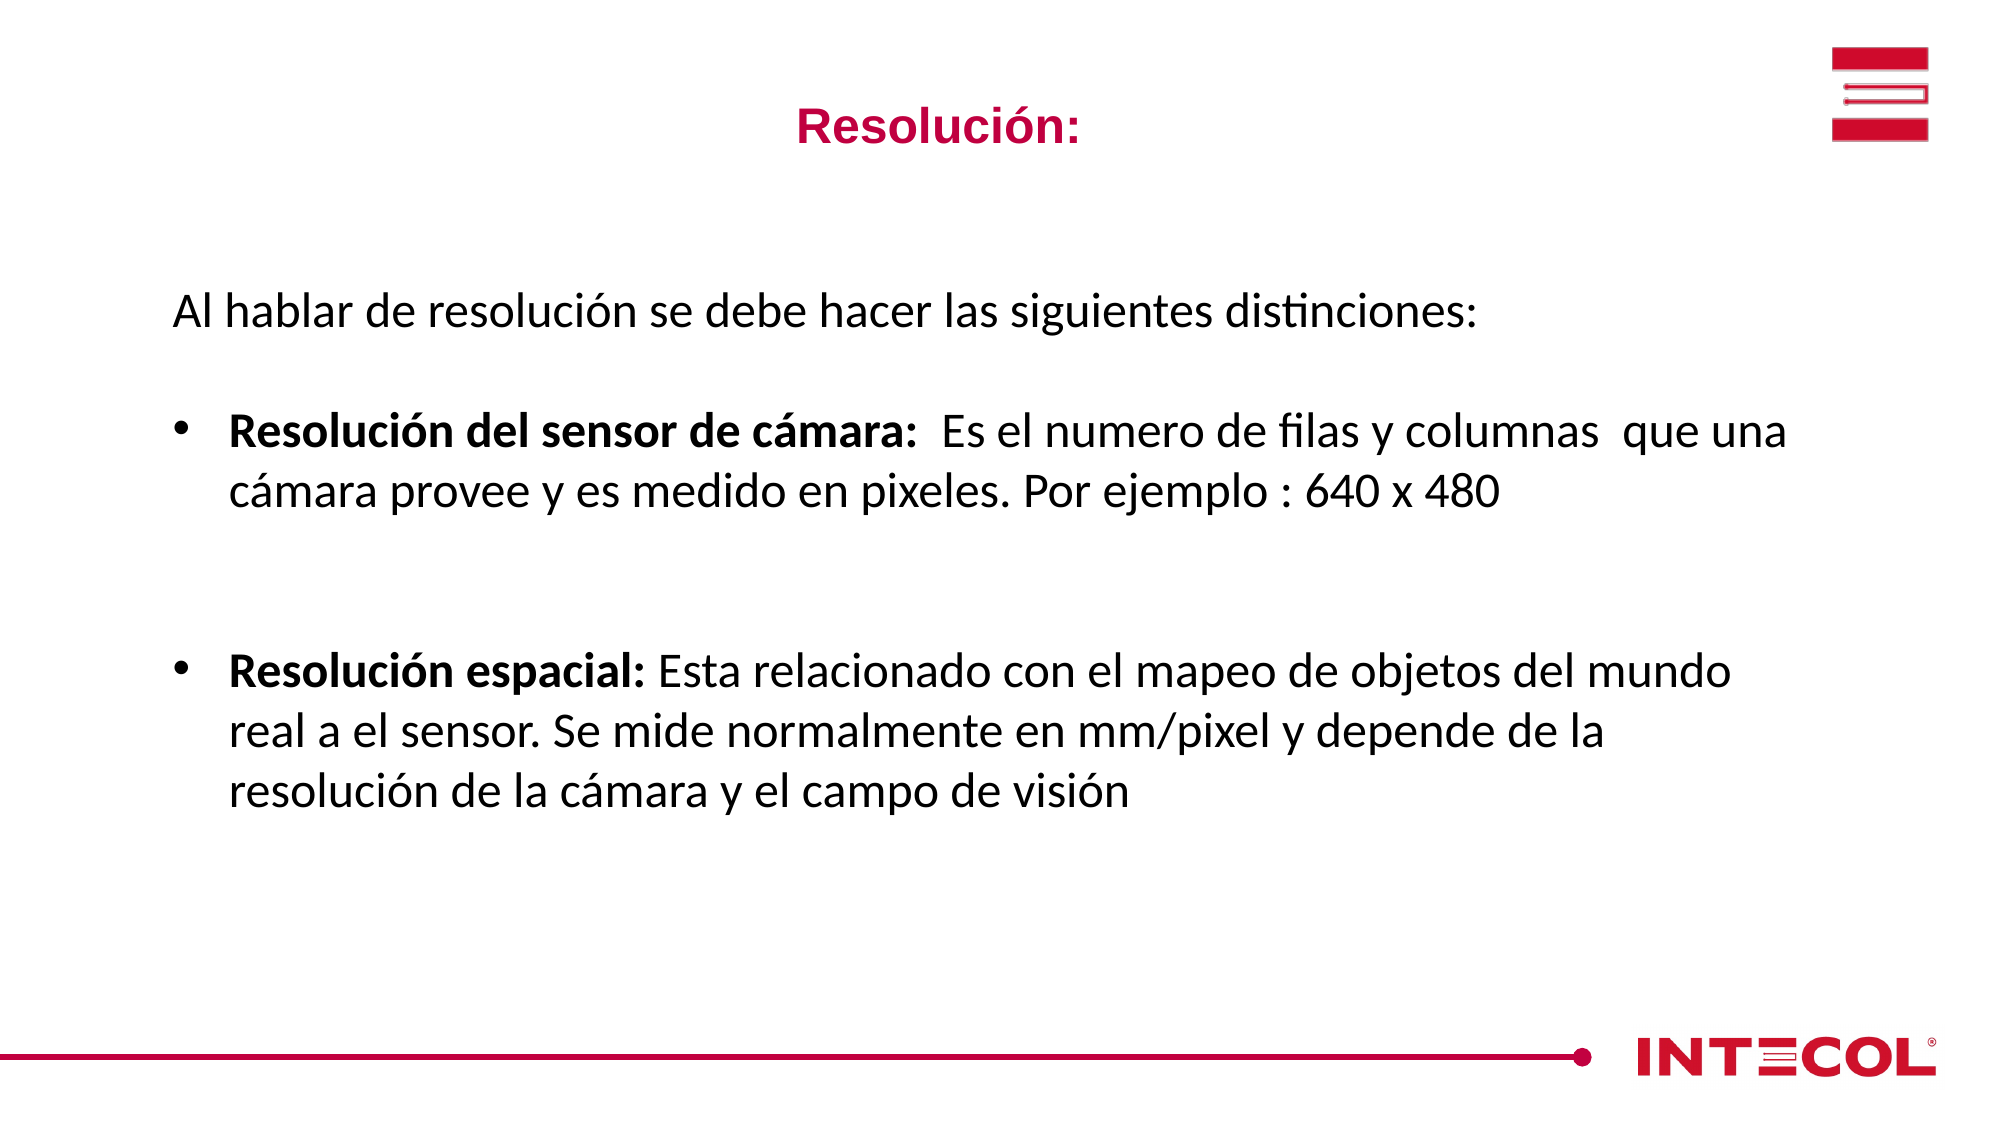

Resolución:

Al hablar de resolución se debe hacer las siguientes distinciones:

Resolución del sensor de cámara:  Es el numero de filas y columnas  que una cámara provee y es medido en pixeles. Por ejemplo : 640 x 480

Resolución espacial: Esta relacionado con el mapeo de objetos del mundo real a el sensor. Se mide normalmente en mm/pixel y depende de la resolución de la cámara y el campo de visión